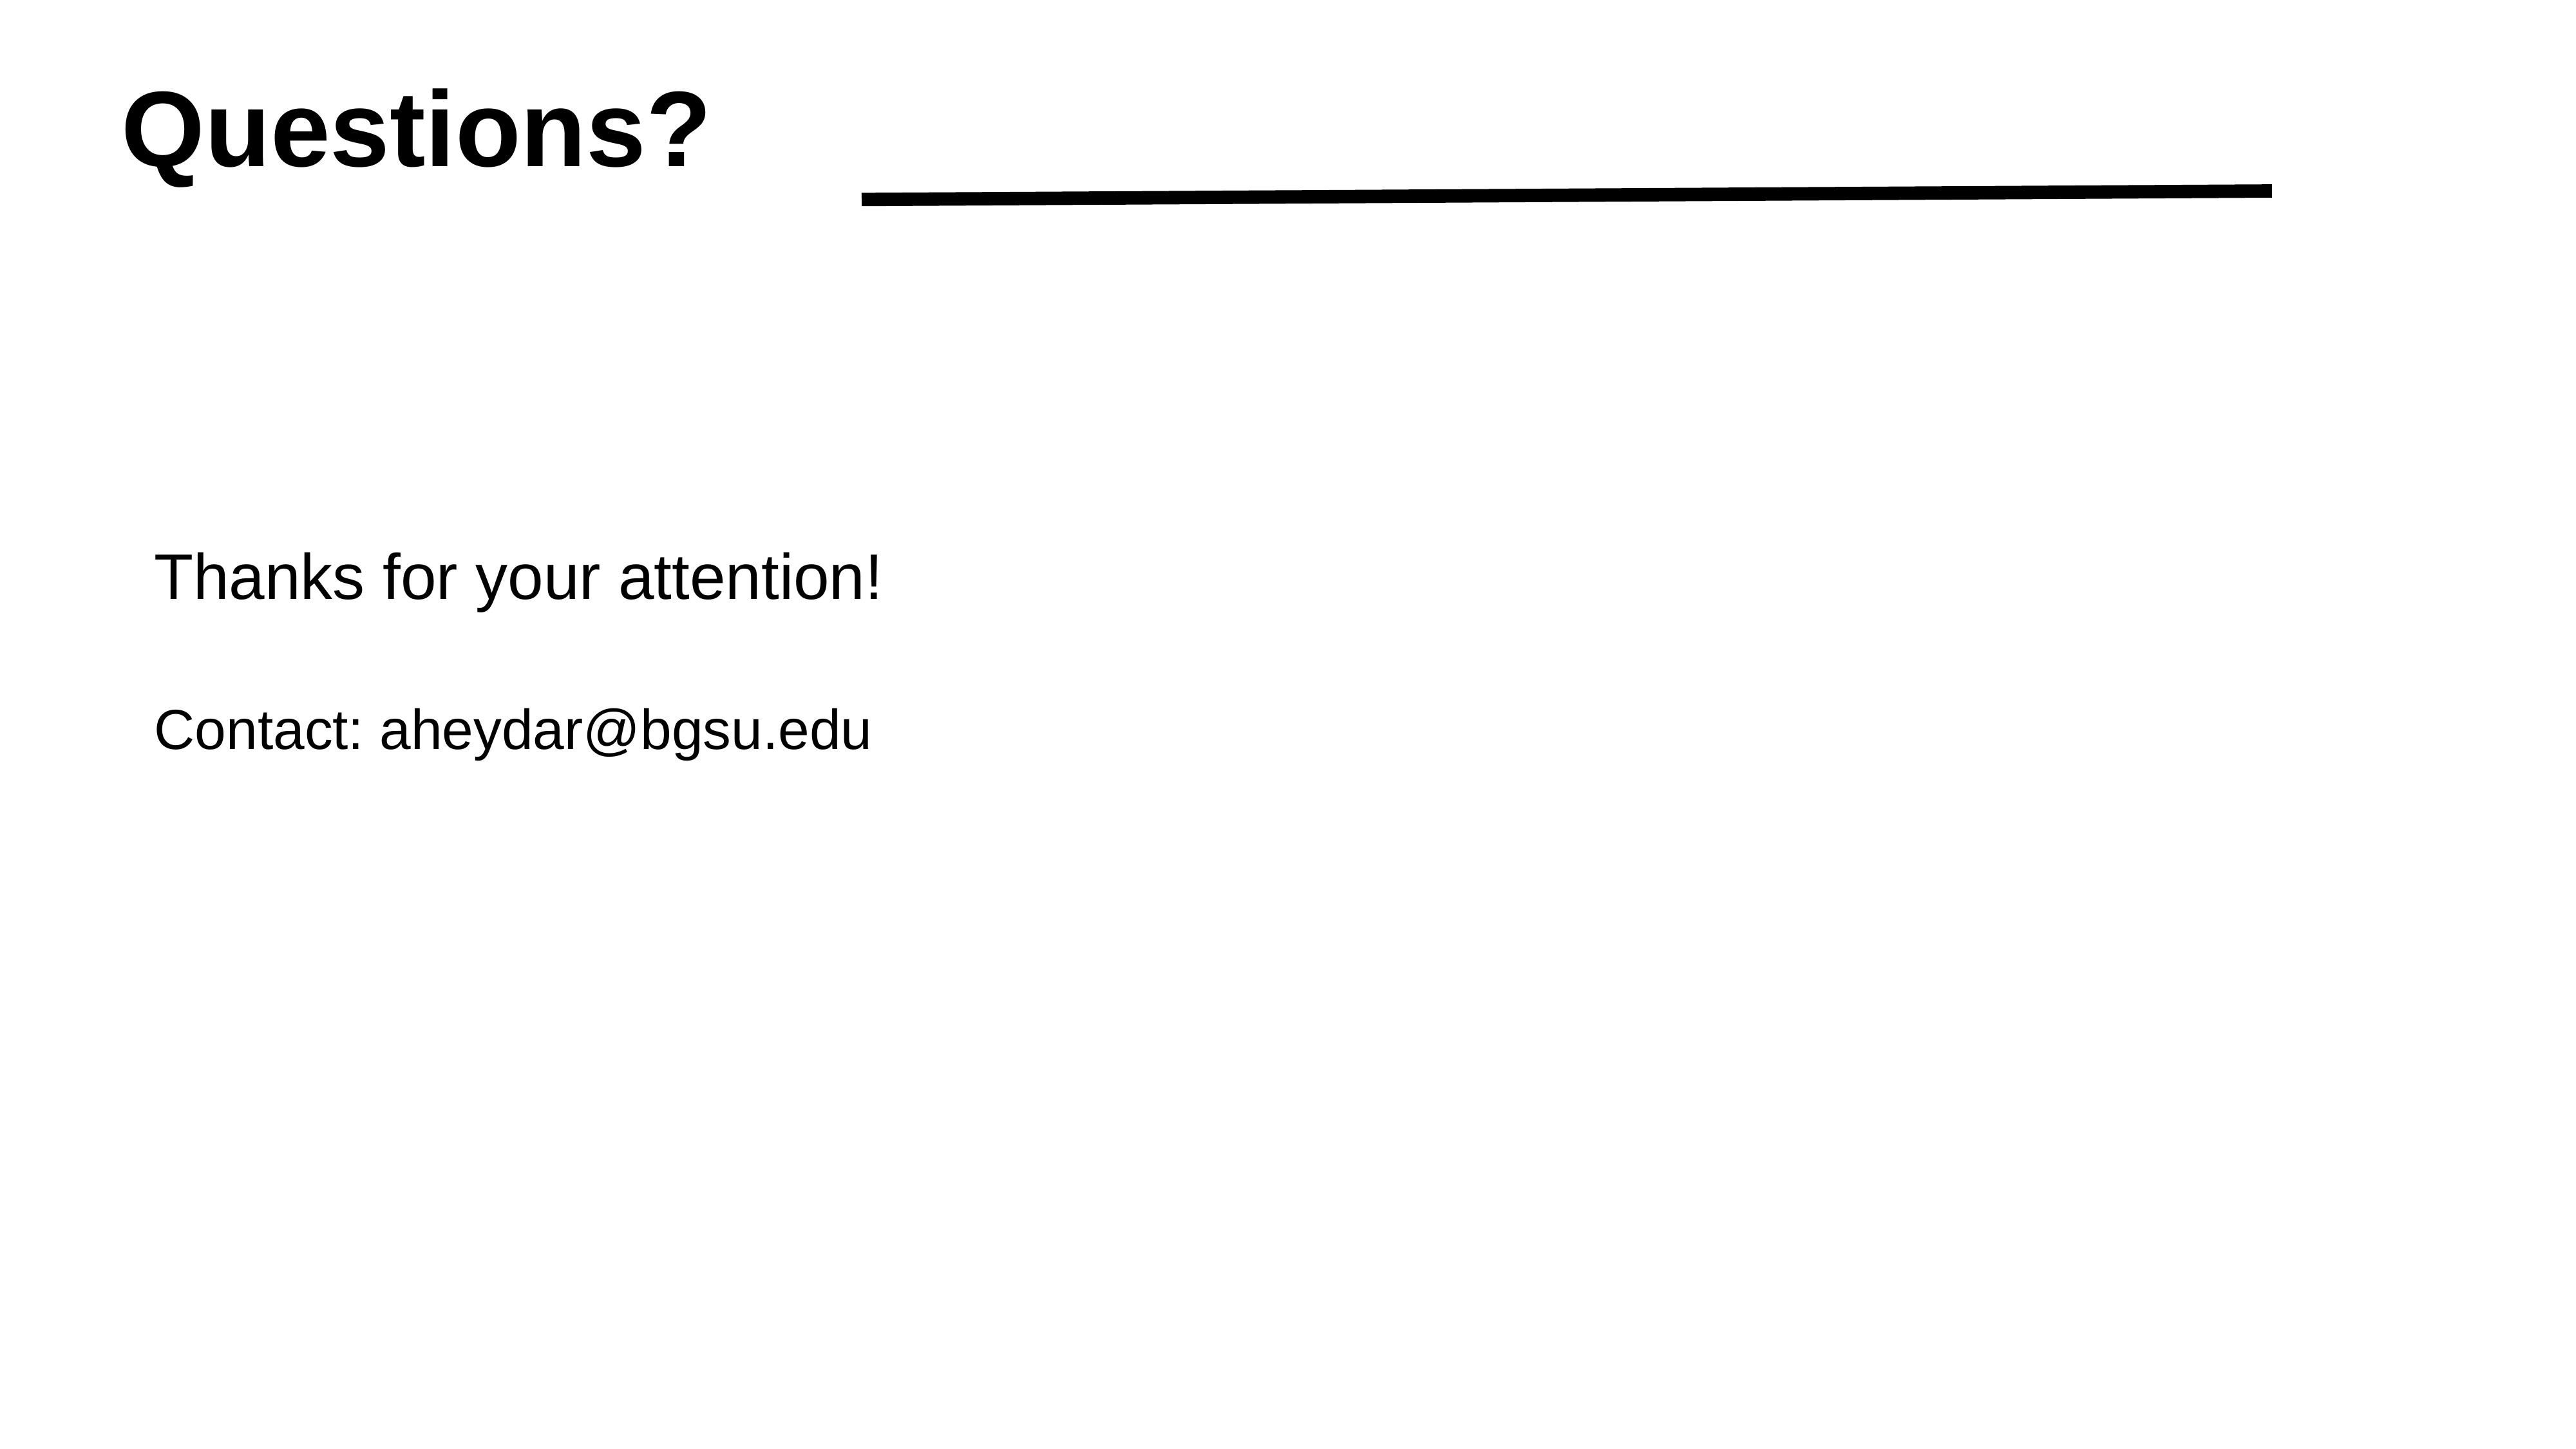

Questions?

Thanks for your attention!

Contact: aheydar@bgsu.edu